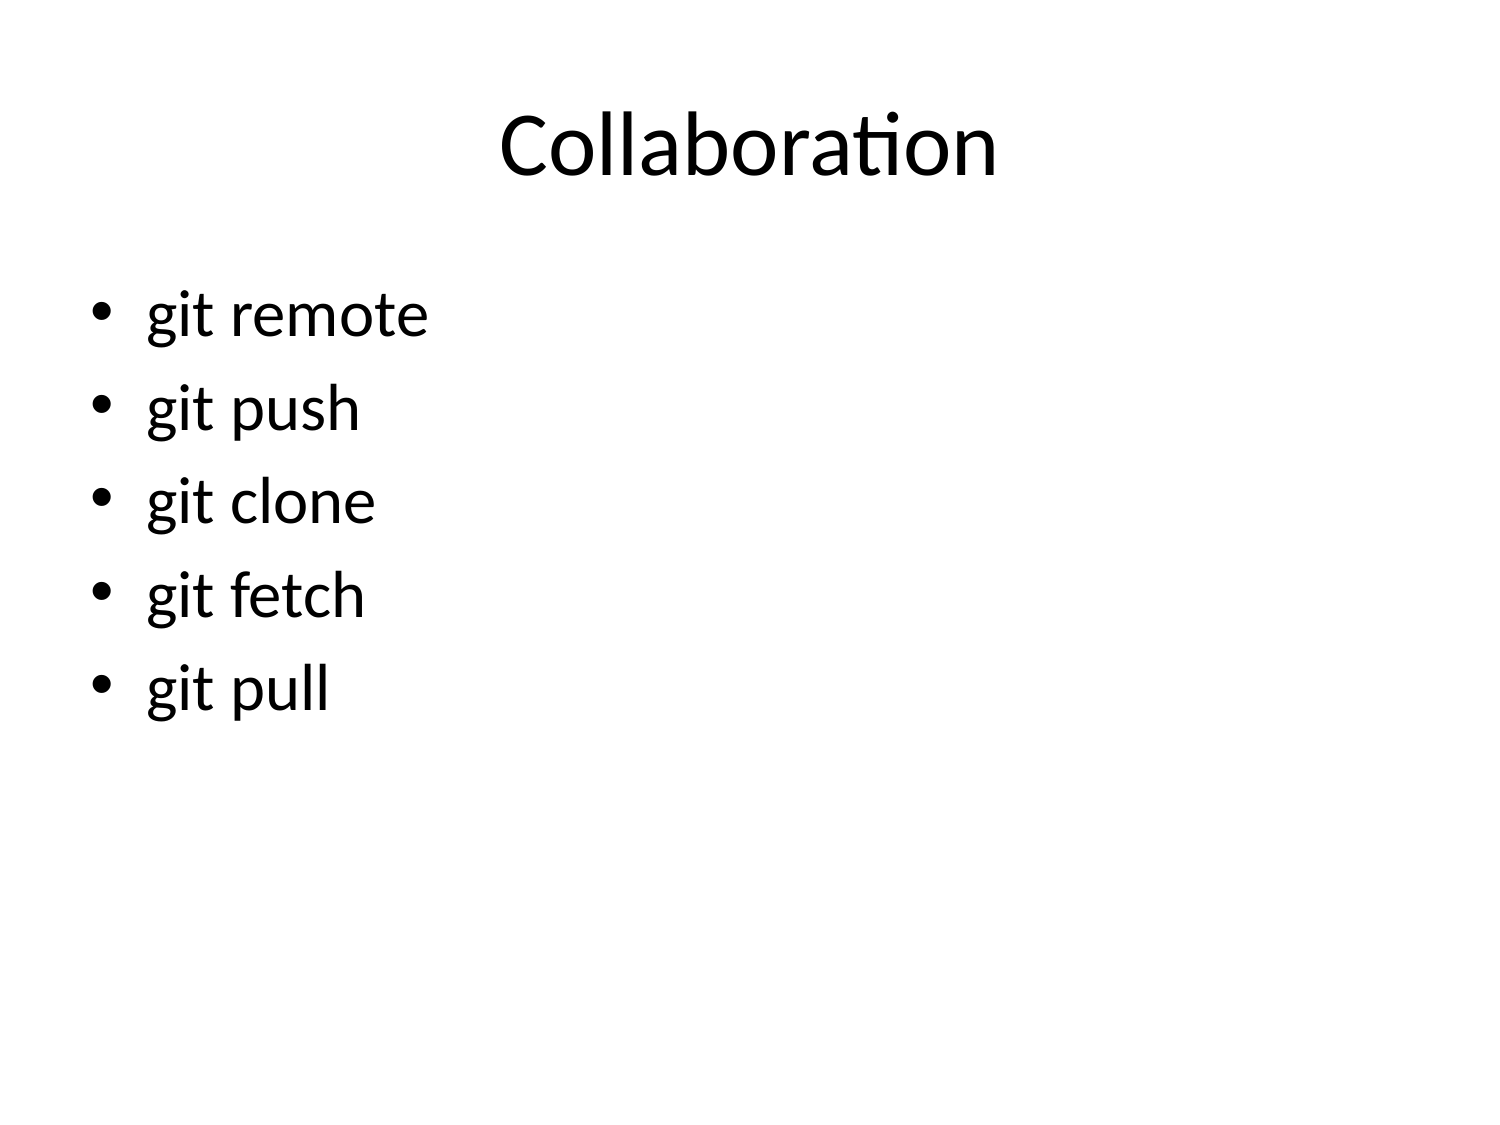

# Collaboration
git remote
git push
git clone
git fetch
git pull